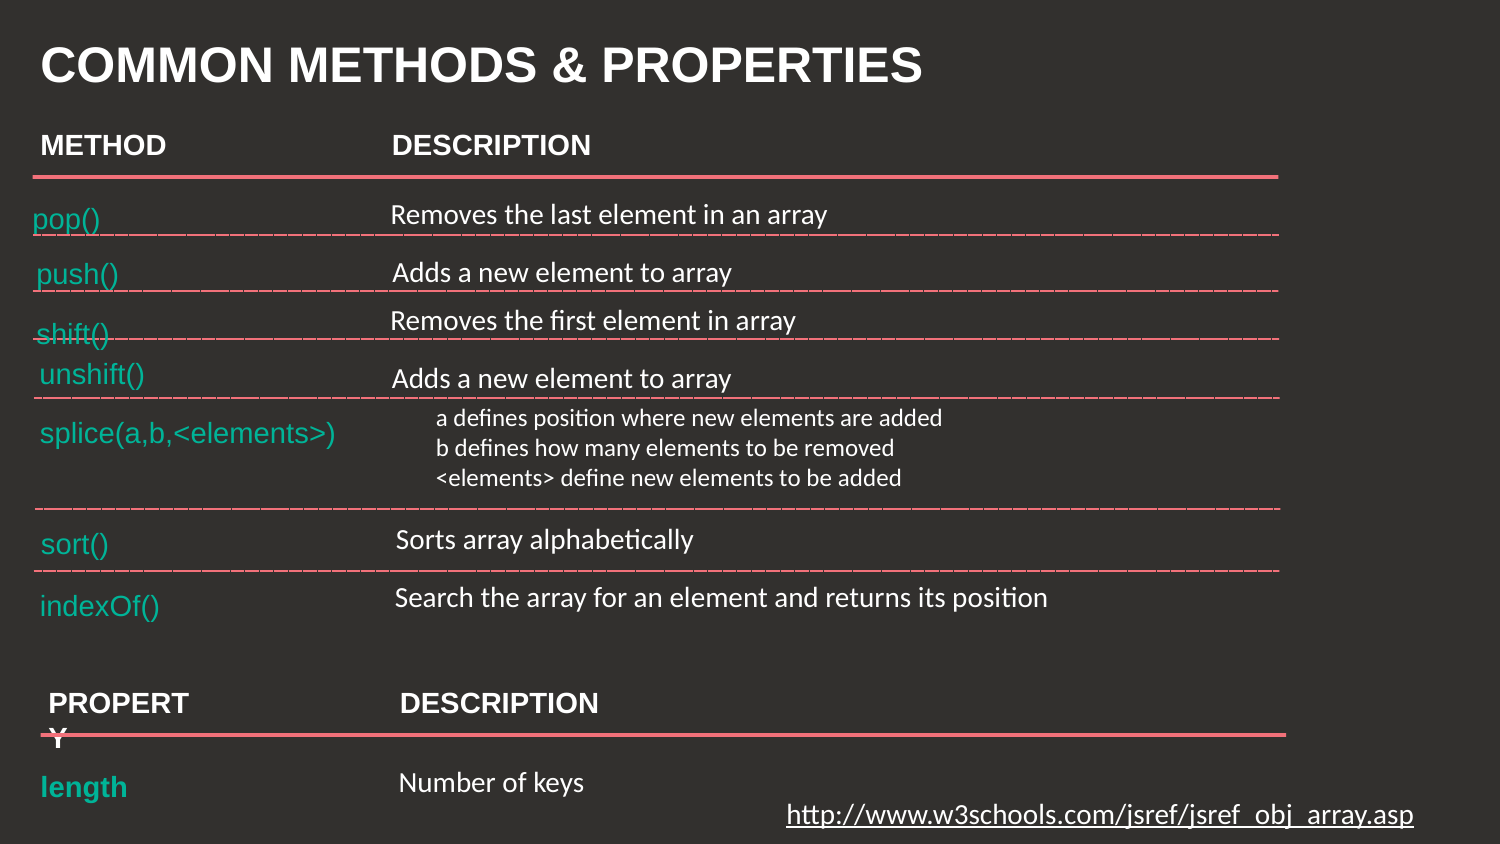

COMMON METHODS & PROPERTIES
METHOD
DESCRIPTION
Removes the last element in an array
pop()

Adds a new element to array
push()

Removes the first element in array

shift()
unshift()
Adds a new element to array

splice(a,b,<elements>)
a defines position where new elements are added
b defines how many elements to be removed
<elements> define new elements to be added

sort()

Sorts array alphabetically
indexOf()

Search the array for an element and returns its position
PROPERTY
DESCRIPTION

Number of keys
length
http://www.w3schools.com/jsref/jsref_obj_array.asp